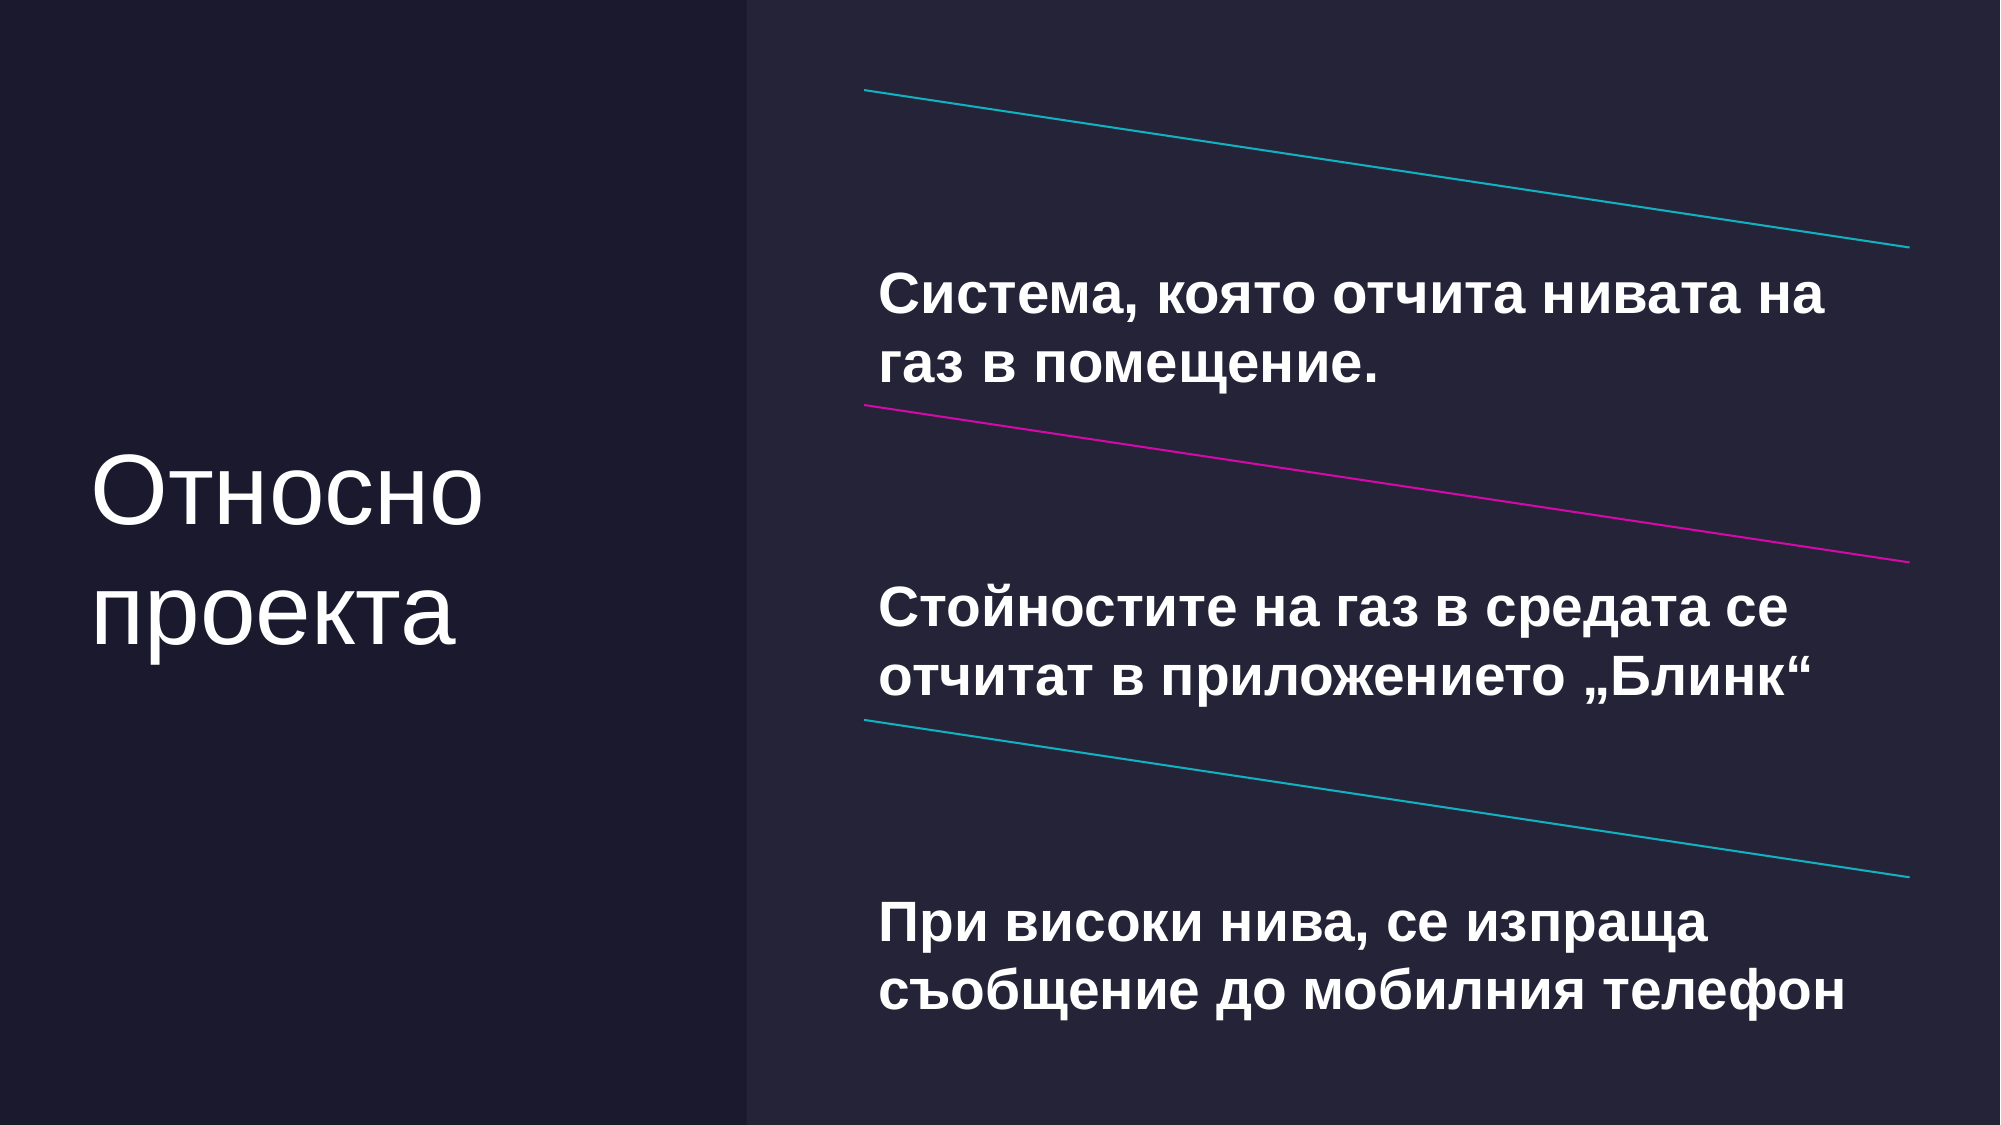

# Относно проекта
Система, която отчита нивата на газ в помещение.
При високи нива, се изпраща съобщение до мобилния телефон
Стойностите на газ в средата се отчитат в приложението „Блинк“